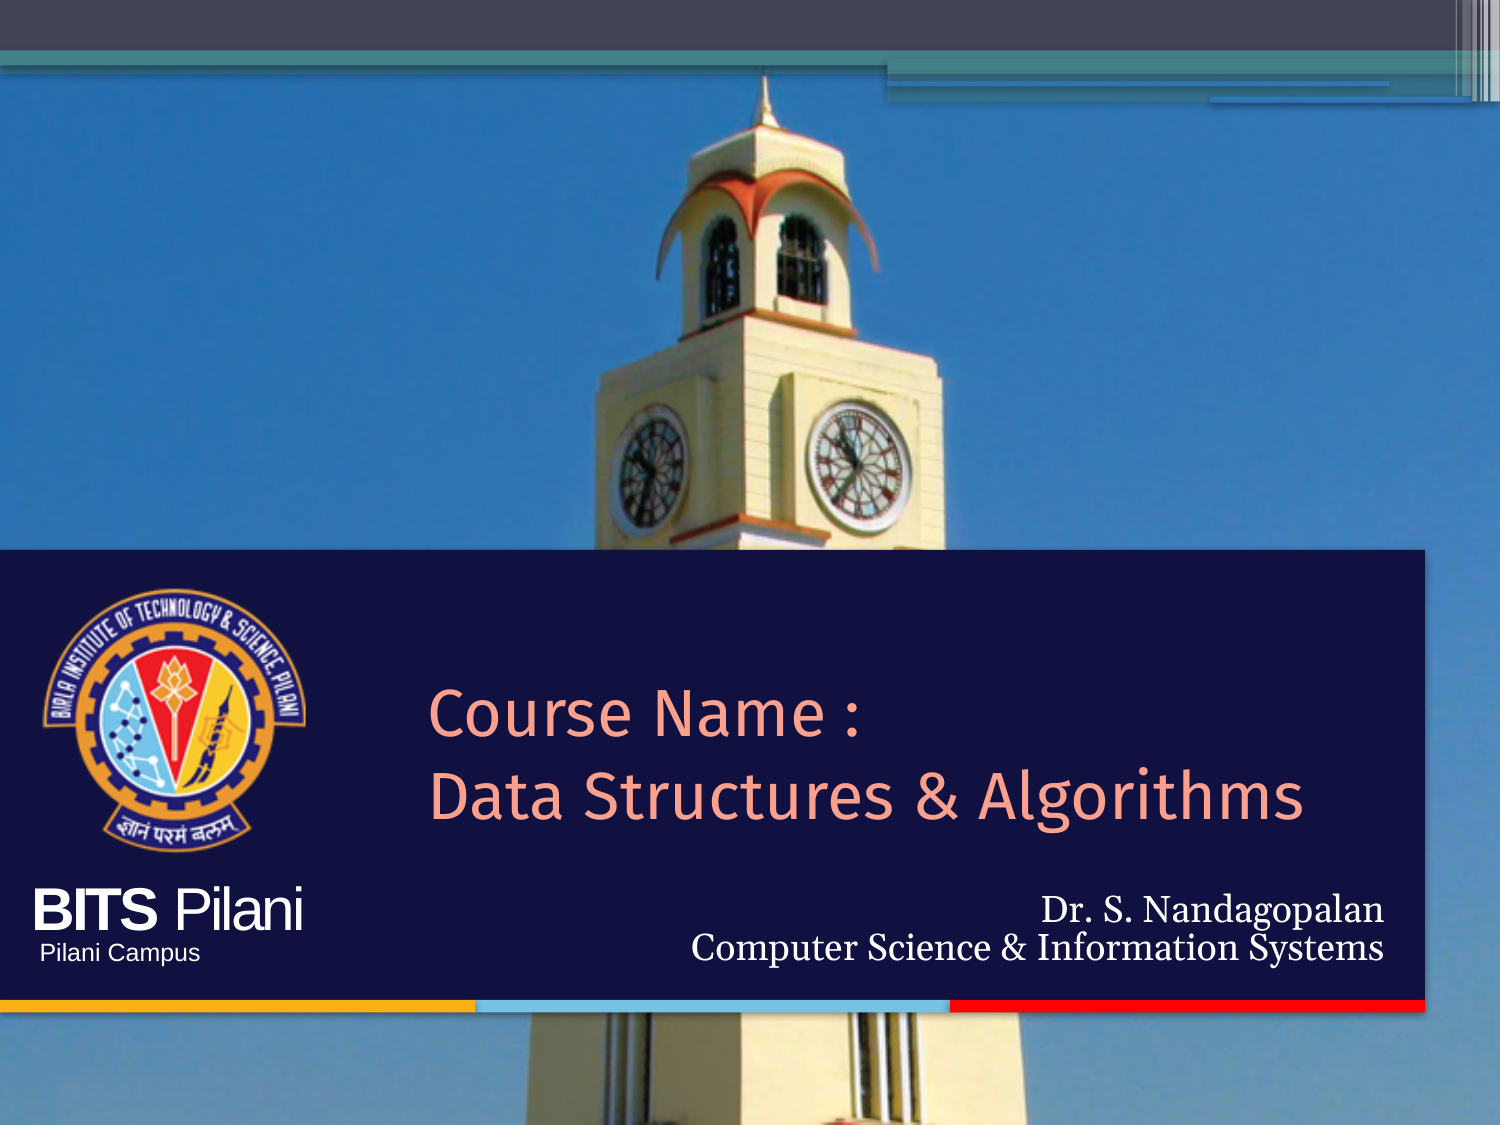

# Course Name : Data Structures & Algorithms
Dr. S. Nandagopalan
Computer Science & Information Systems